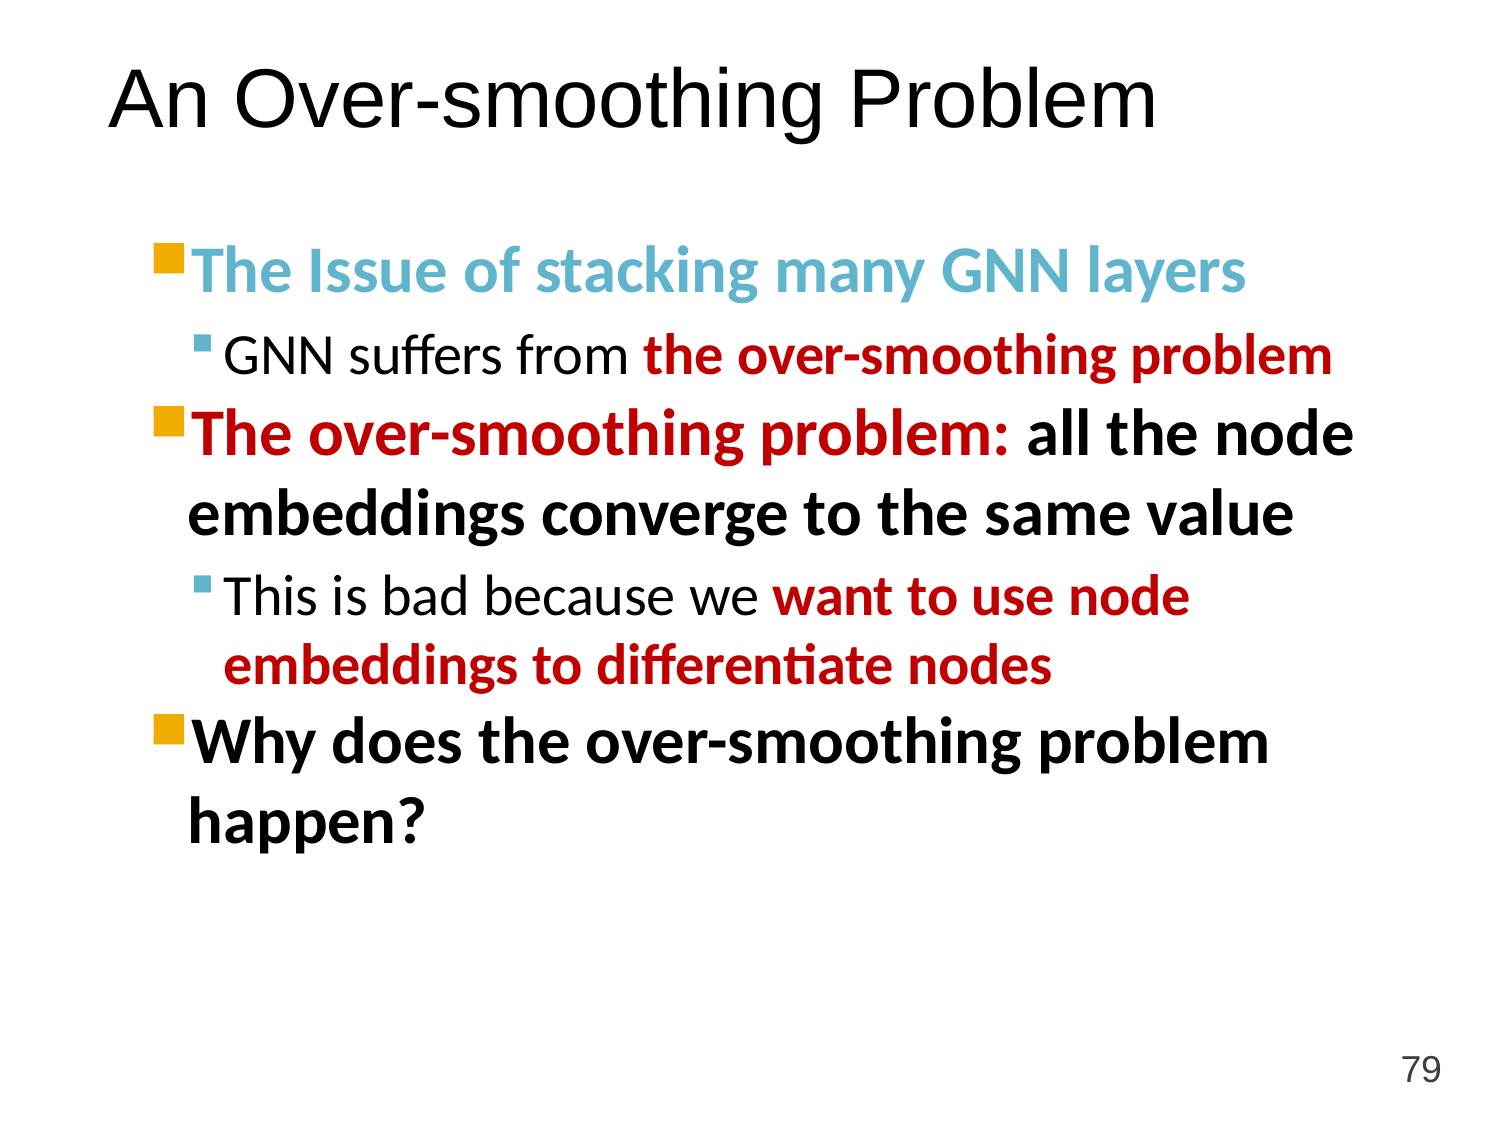

# An Over-smoothing Problem
The Issue of stacking many GNN layers
GNN suffers from the over-smoothing problem
The over-smoothing problem: all the node  embeddings converge to the same value
This is bad because we want to use node  embeddings to differentiate nodes
Why does the over-smoothing problem  happen?
79